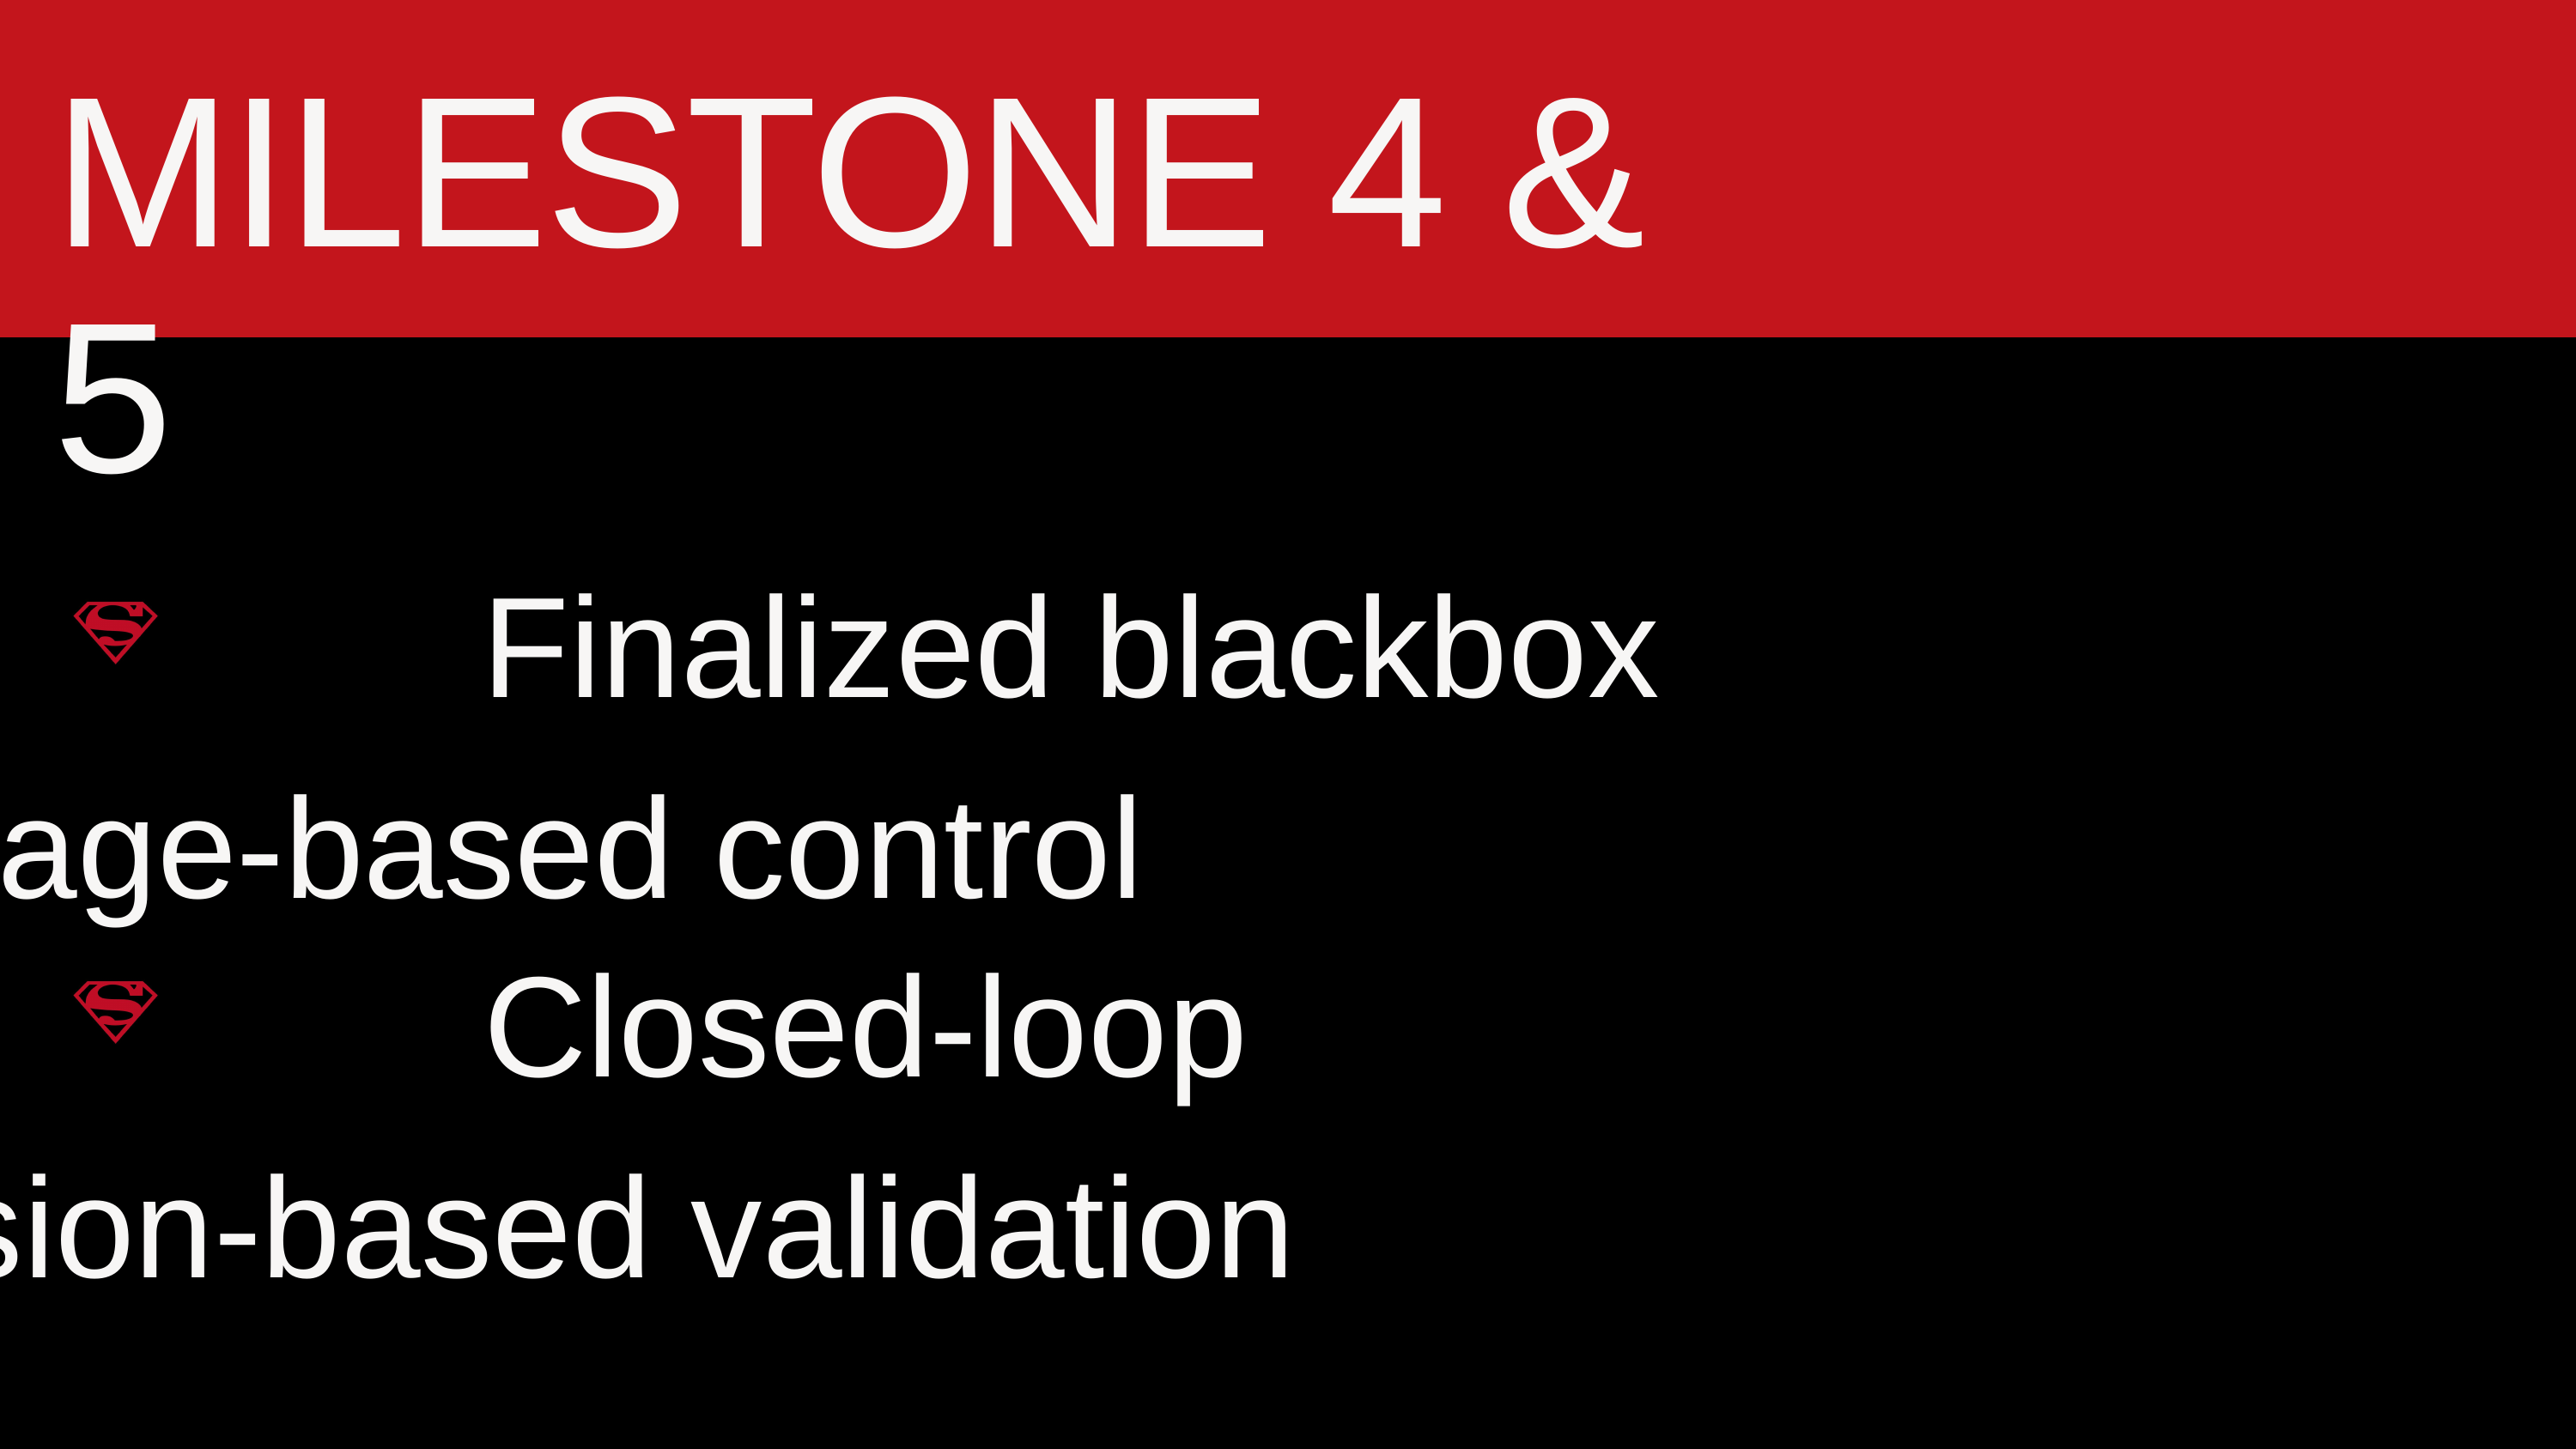

MILESTONE 4 & 5
                Finalized blackbox image-based control

                Closed-loop vision-based validation